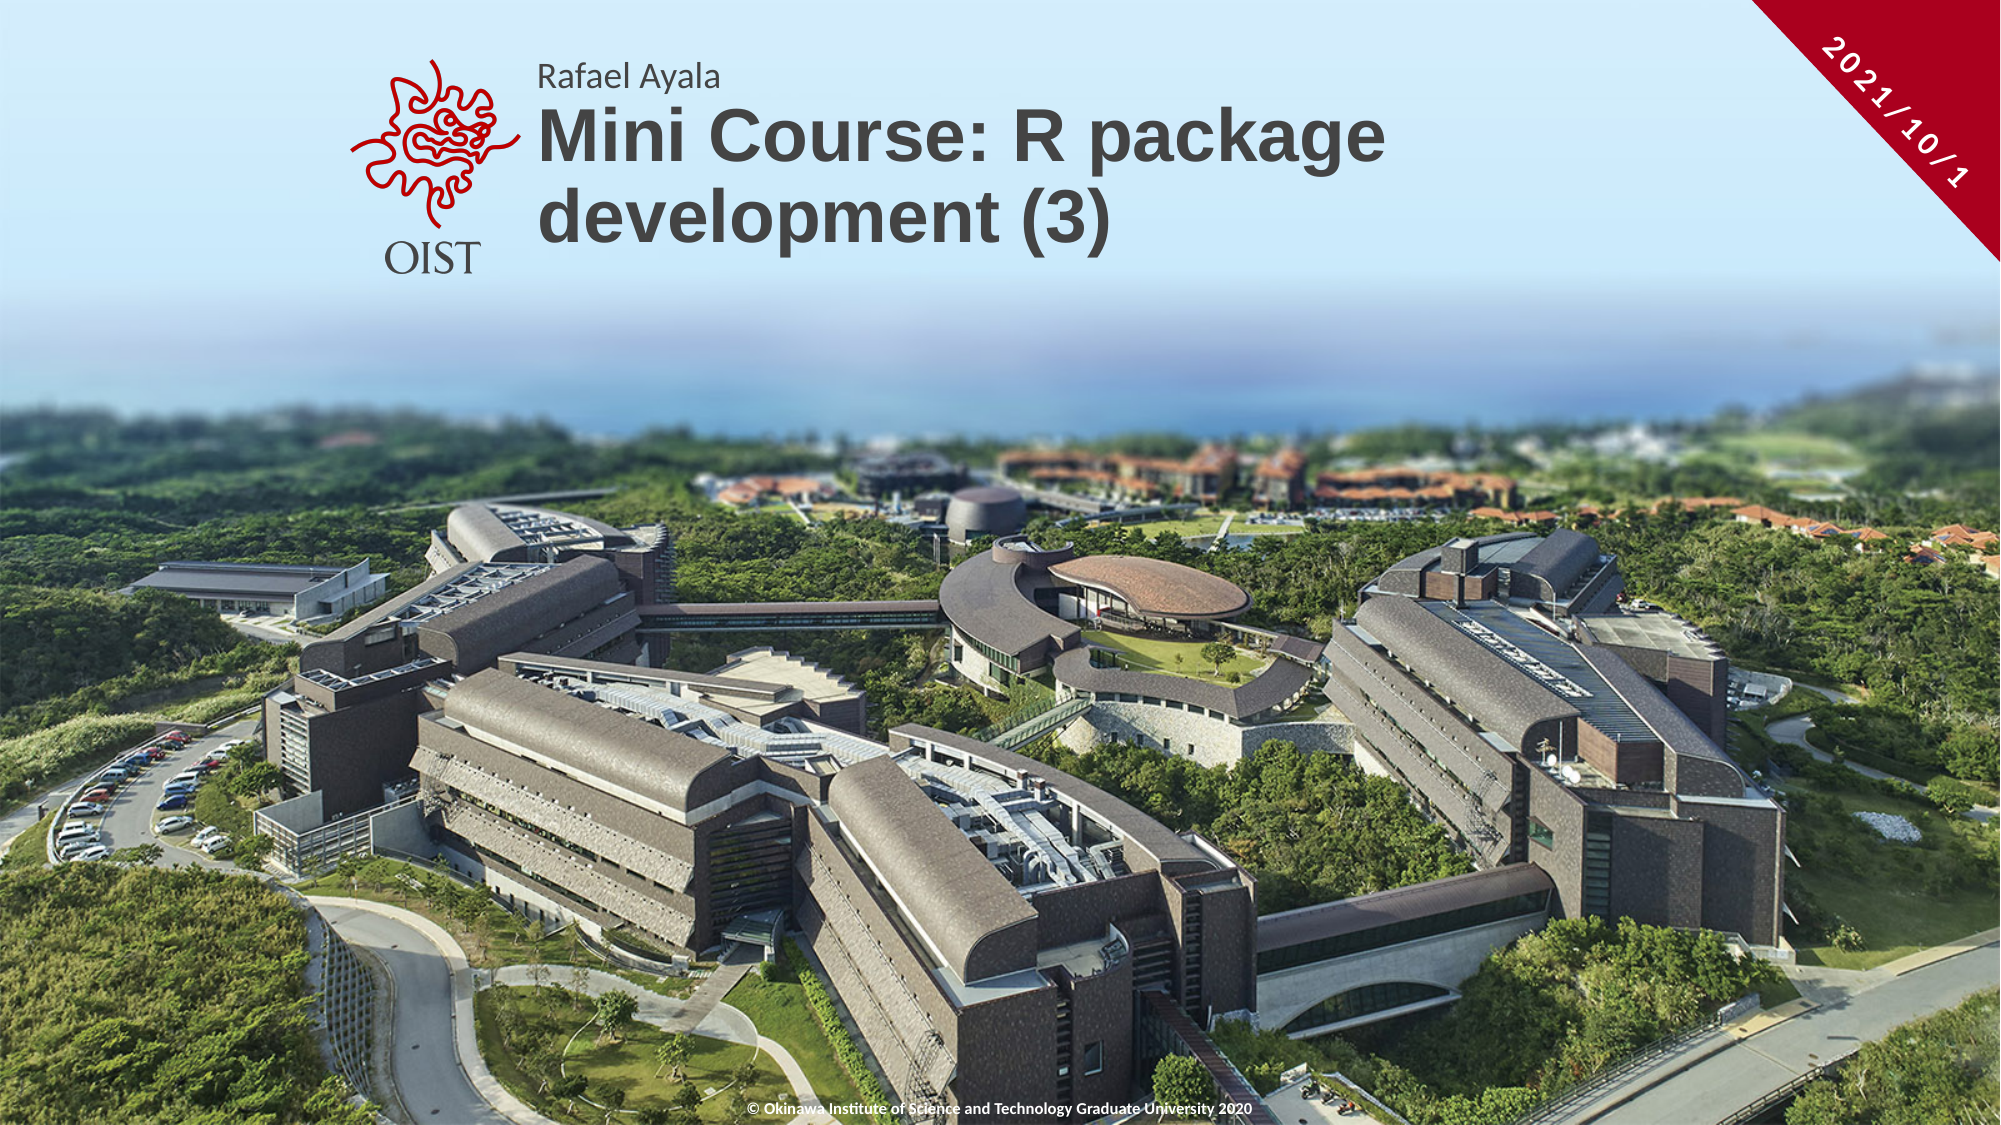

Rafael Ayala
# Mini Course: R package development (3)